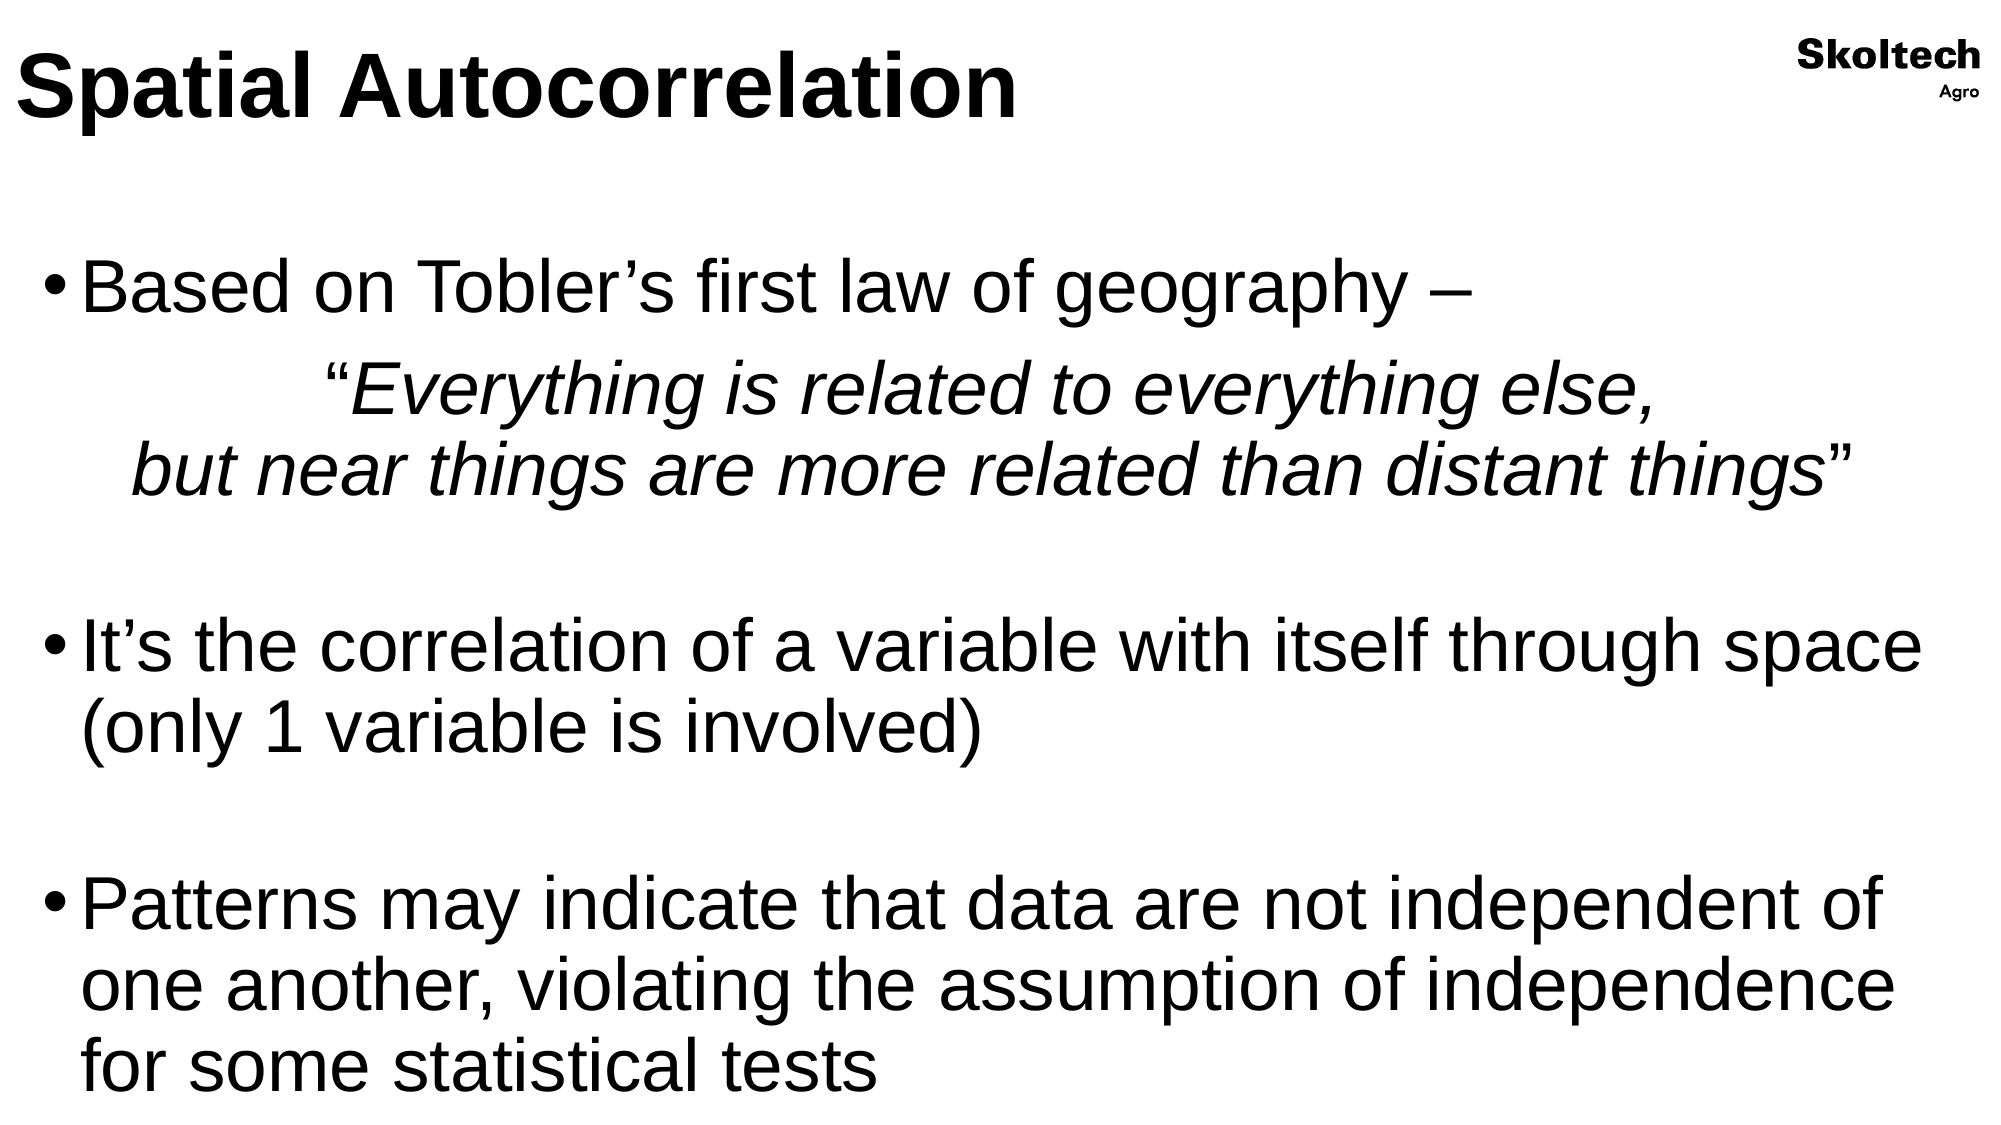

# Spatial Autocorrelation
Based on Tobler’s first law of geography –
“Everything is related to everything else,
but near things are more related than distant things”

It’s the correlation of a variable with itself through space (only 1 variable is involved)

Patterns may indicate that data are not independent of one another, violating the assumption of independence for some statistical tests